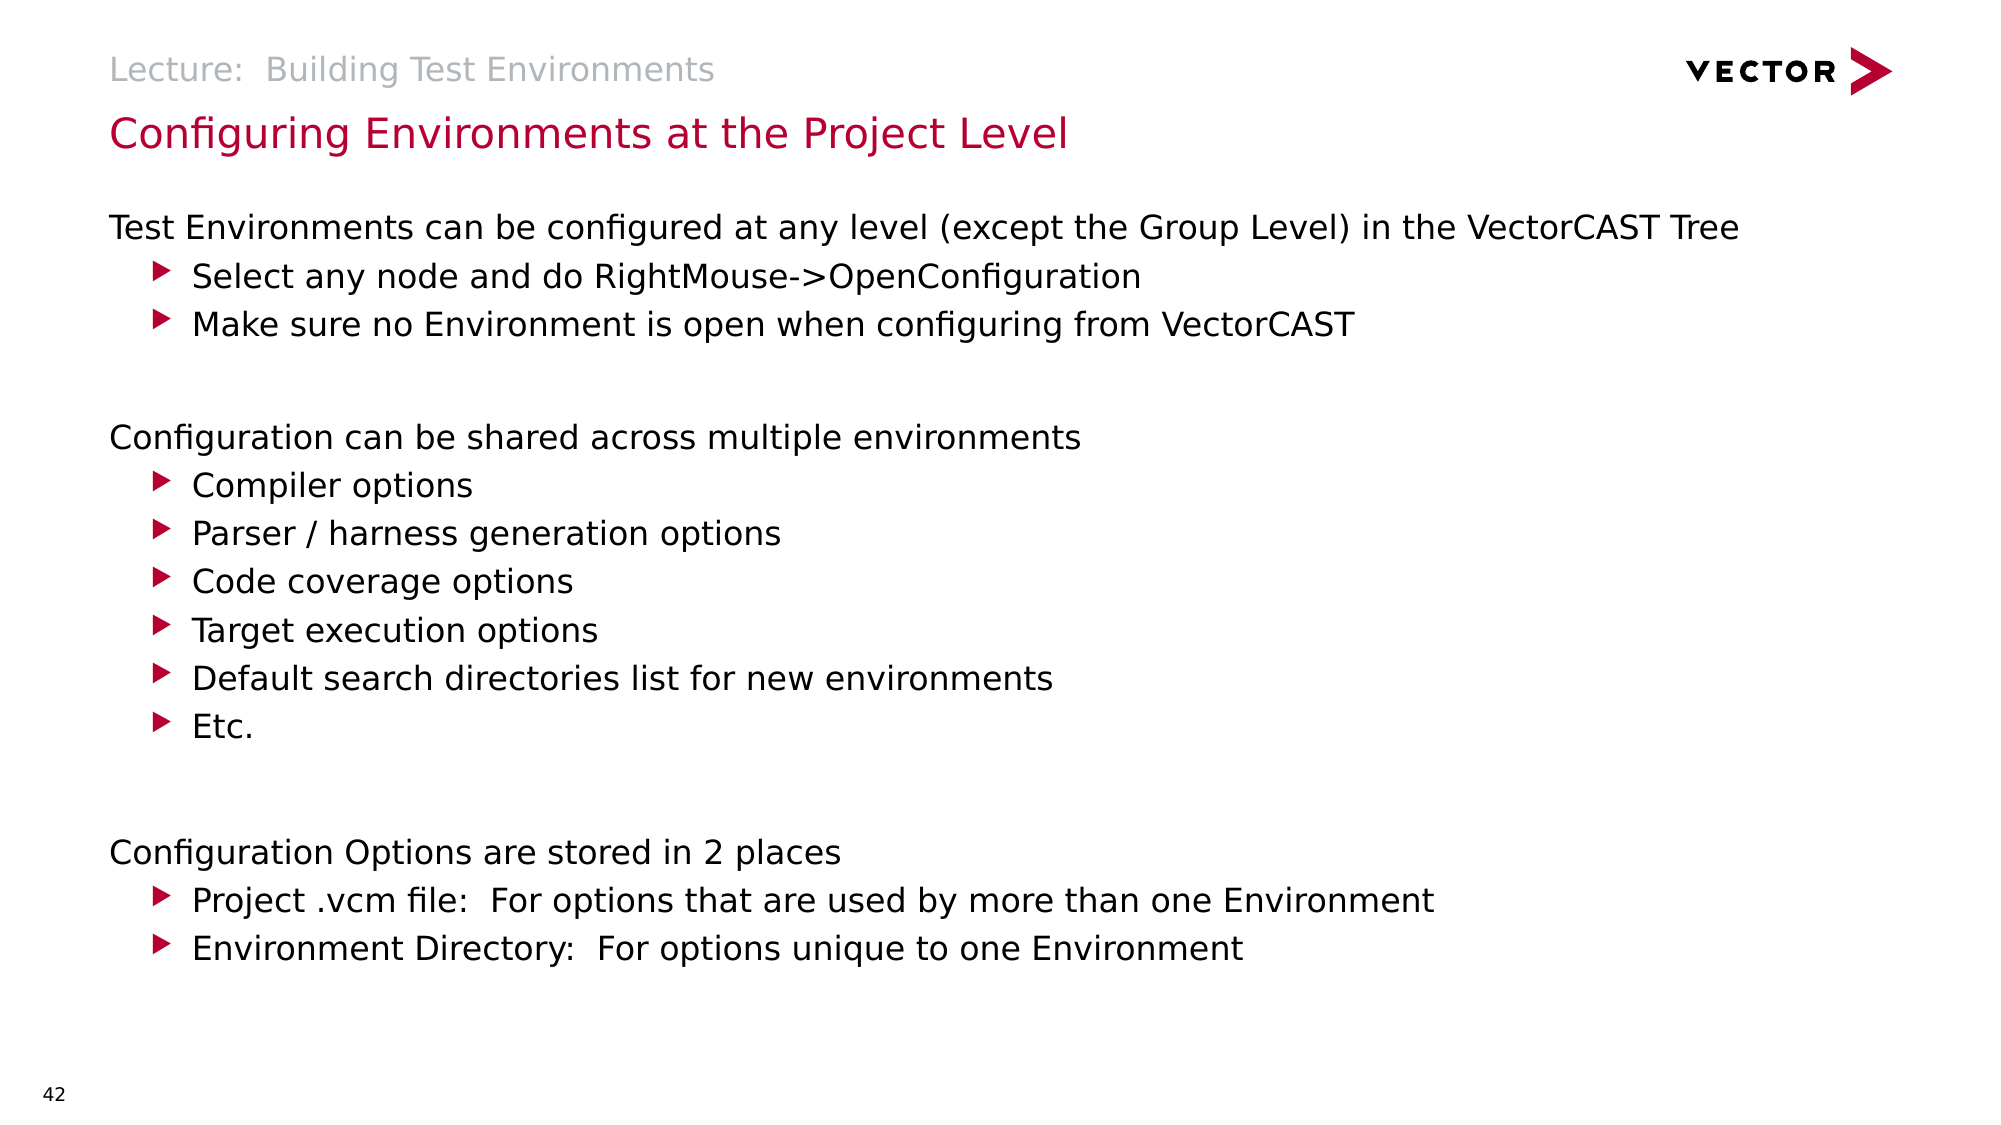

# Lecture:  Building Test Environments
Configuring Environments at the Project Level
Test Environments can be configured at any level (except the Group Level) in the VectorCAST Tree
Select any node and do RightMouse->OpenConfiguration
Make sure no Environment is open when configuring from VectorCAST

Configuration can be shared across multiple environments
Compiler options
Parser / harness generation options
Code coverage options
Target execution options
Default search directories list for new environments
Etc.

Configuration Options are stored in 2 places
Project .vcm file:  For options that are used by more than one Environment
Environment Directory:  For options unique to one Environment